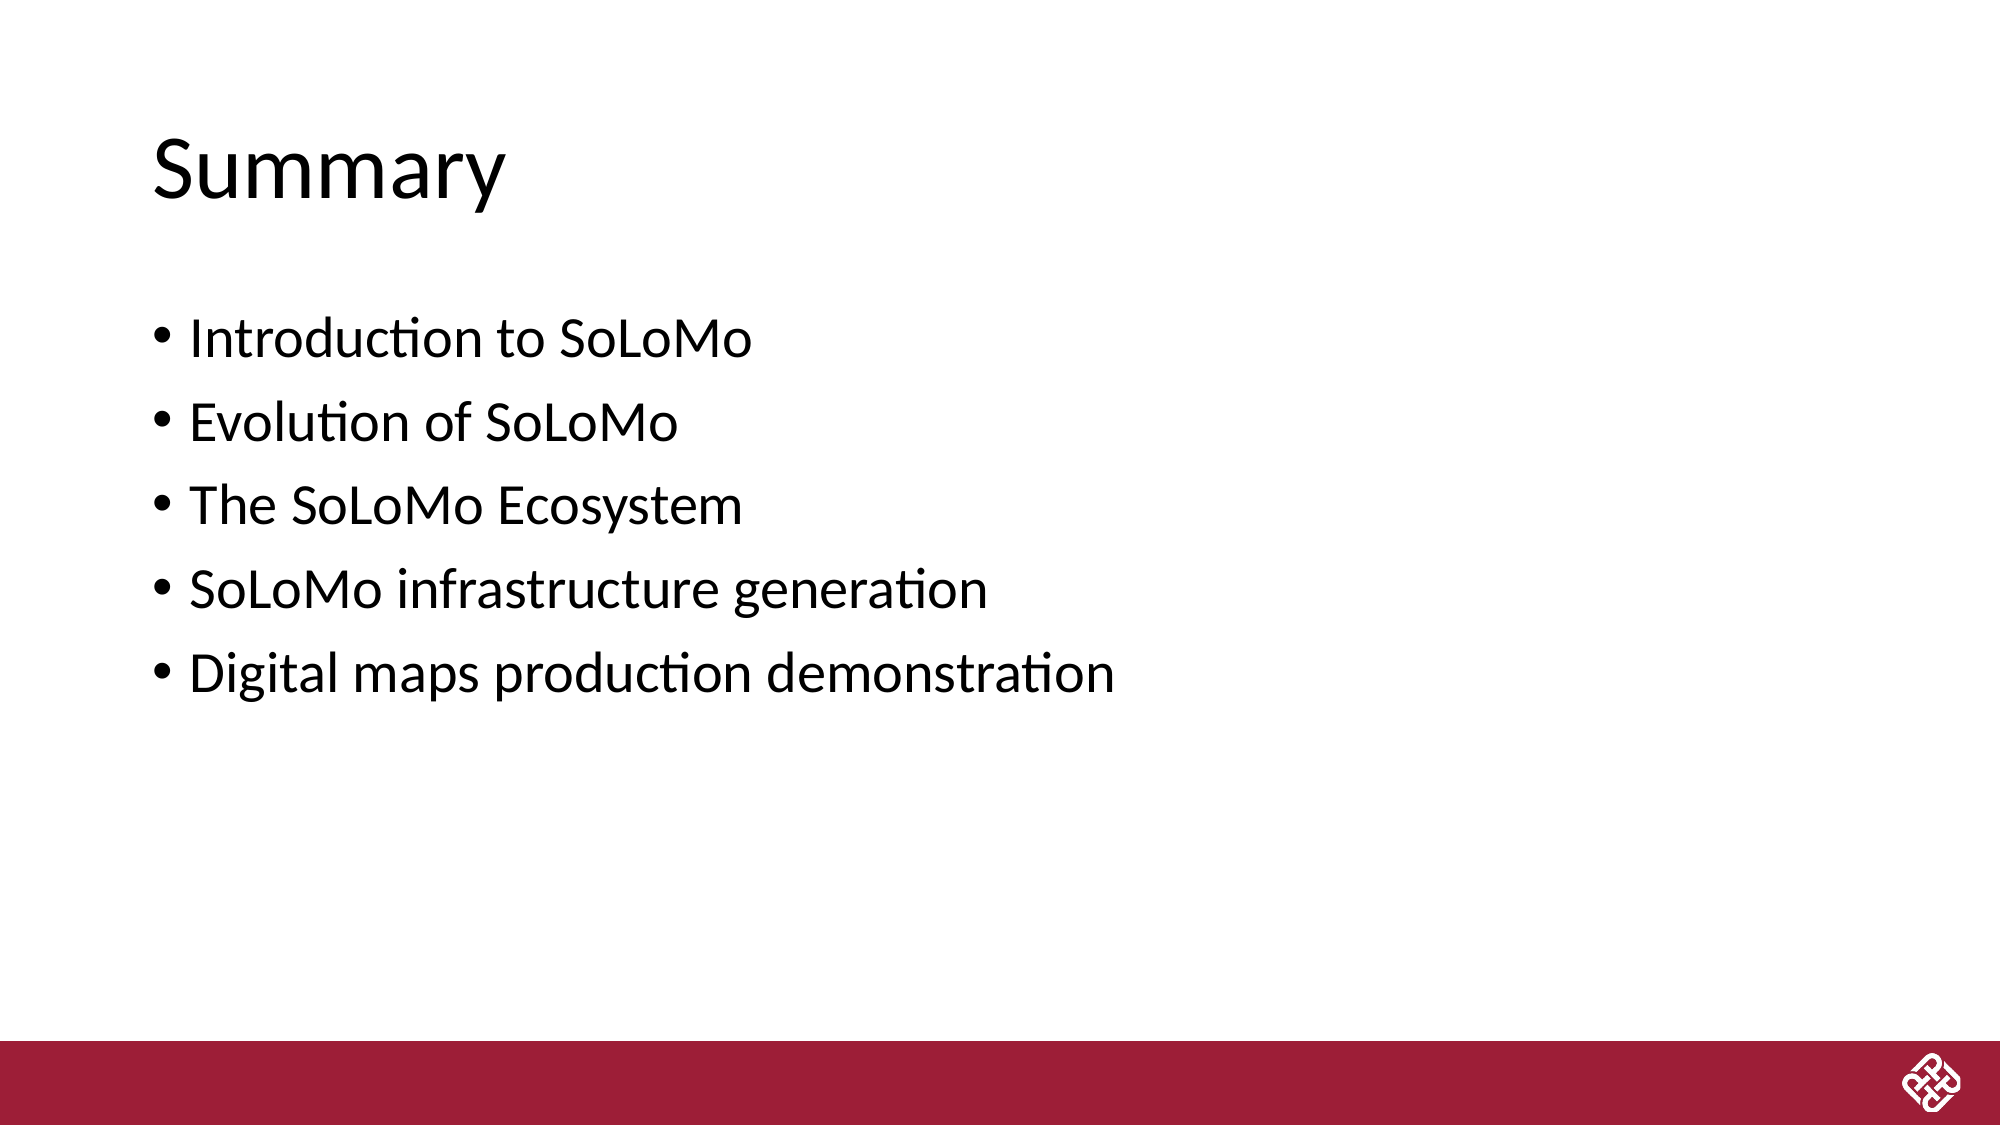

# Summary
Introduction to SoLoMo
Evolution of SoLoMo
The SoLoMo Ecosystem
SoLoMo infrastructure generation
Digital maps production demonstration